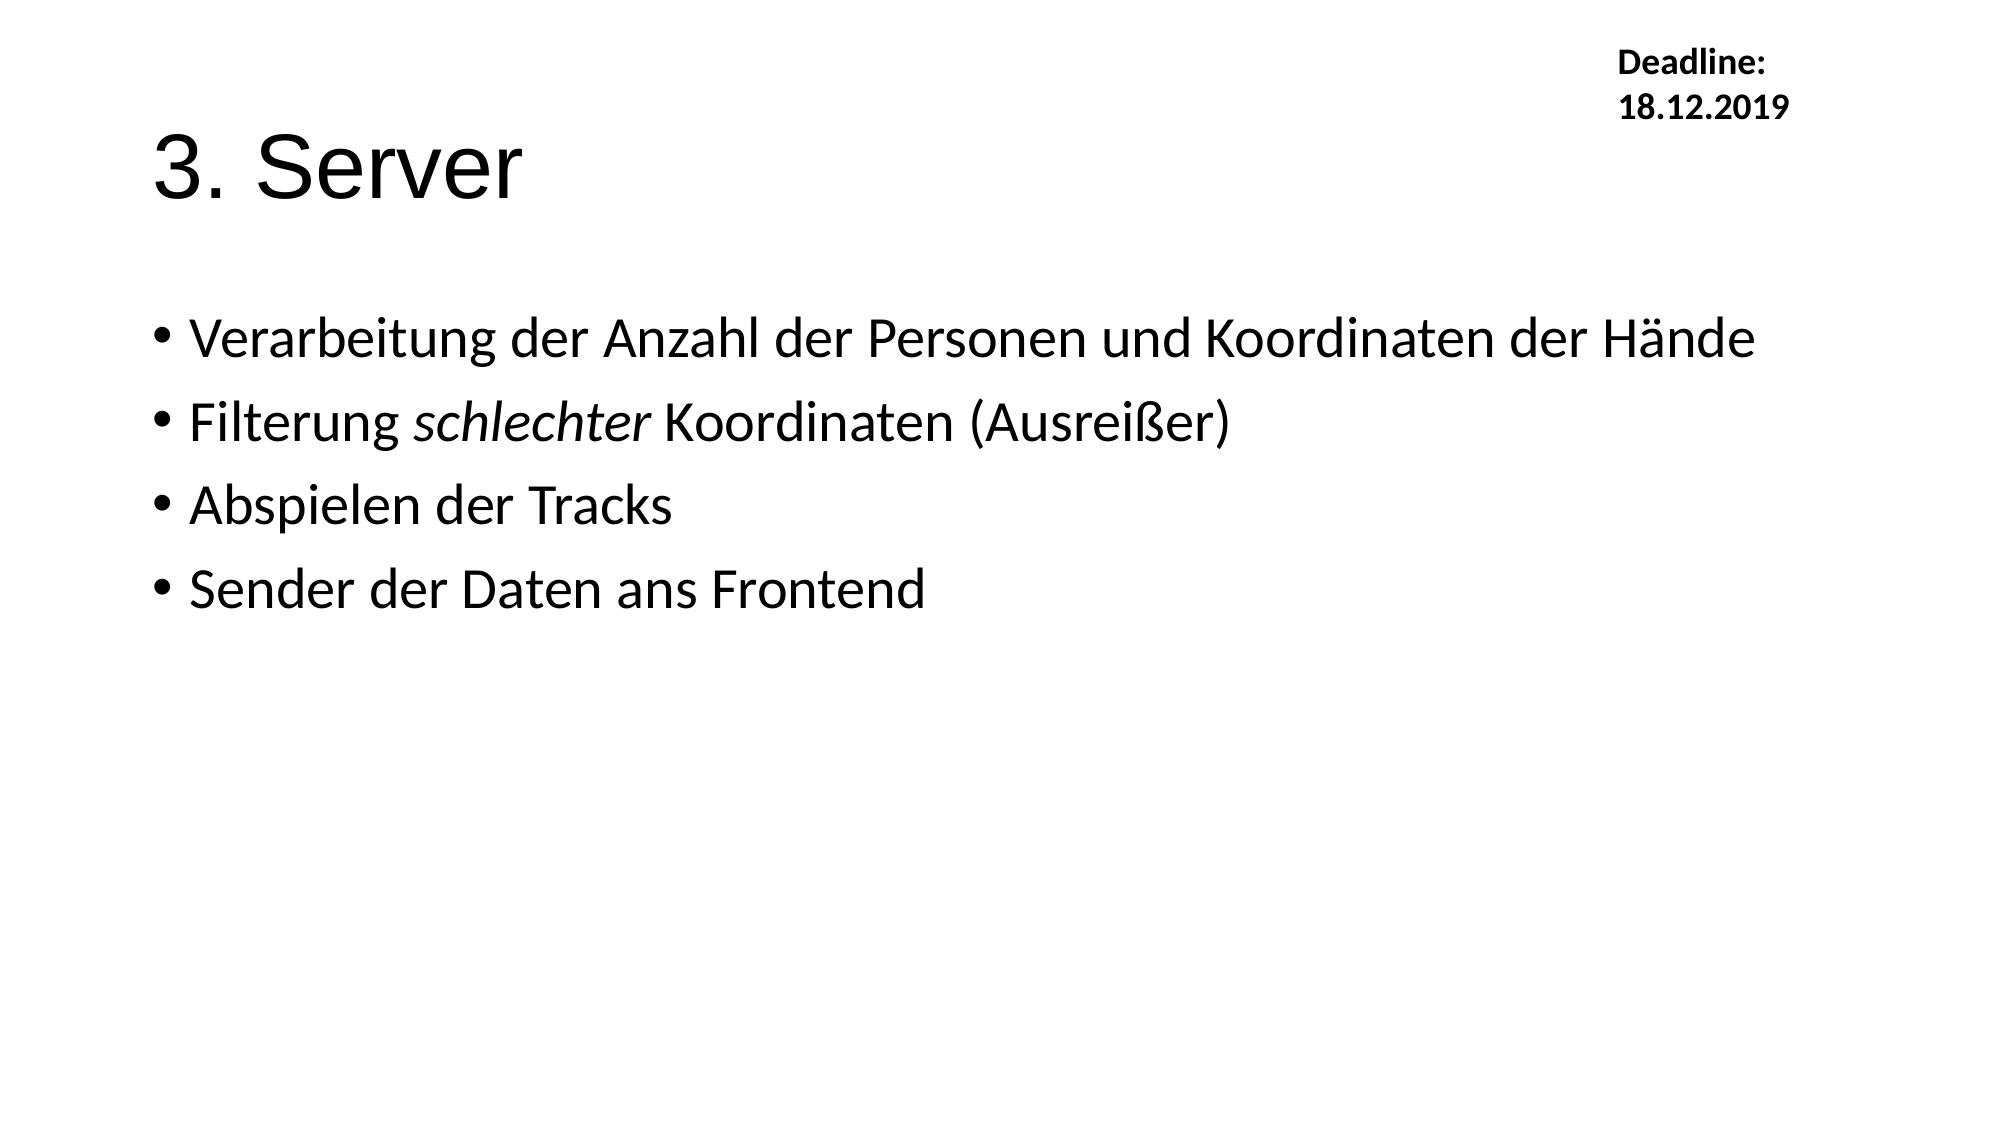

Deadline: 18.12.2019
# 3. Server
Verarbeitung der Anzahl der Personen und Koordinaten der Hände
Filterung schlechter Koordinaten (Ausreißer)
Abspielen der Tracks
Sender der Daten ans Frontend